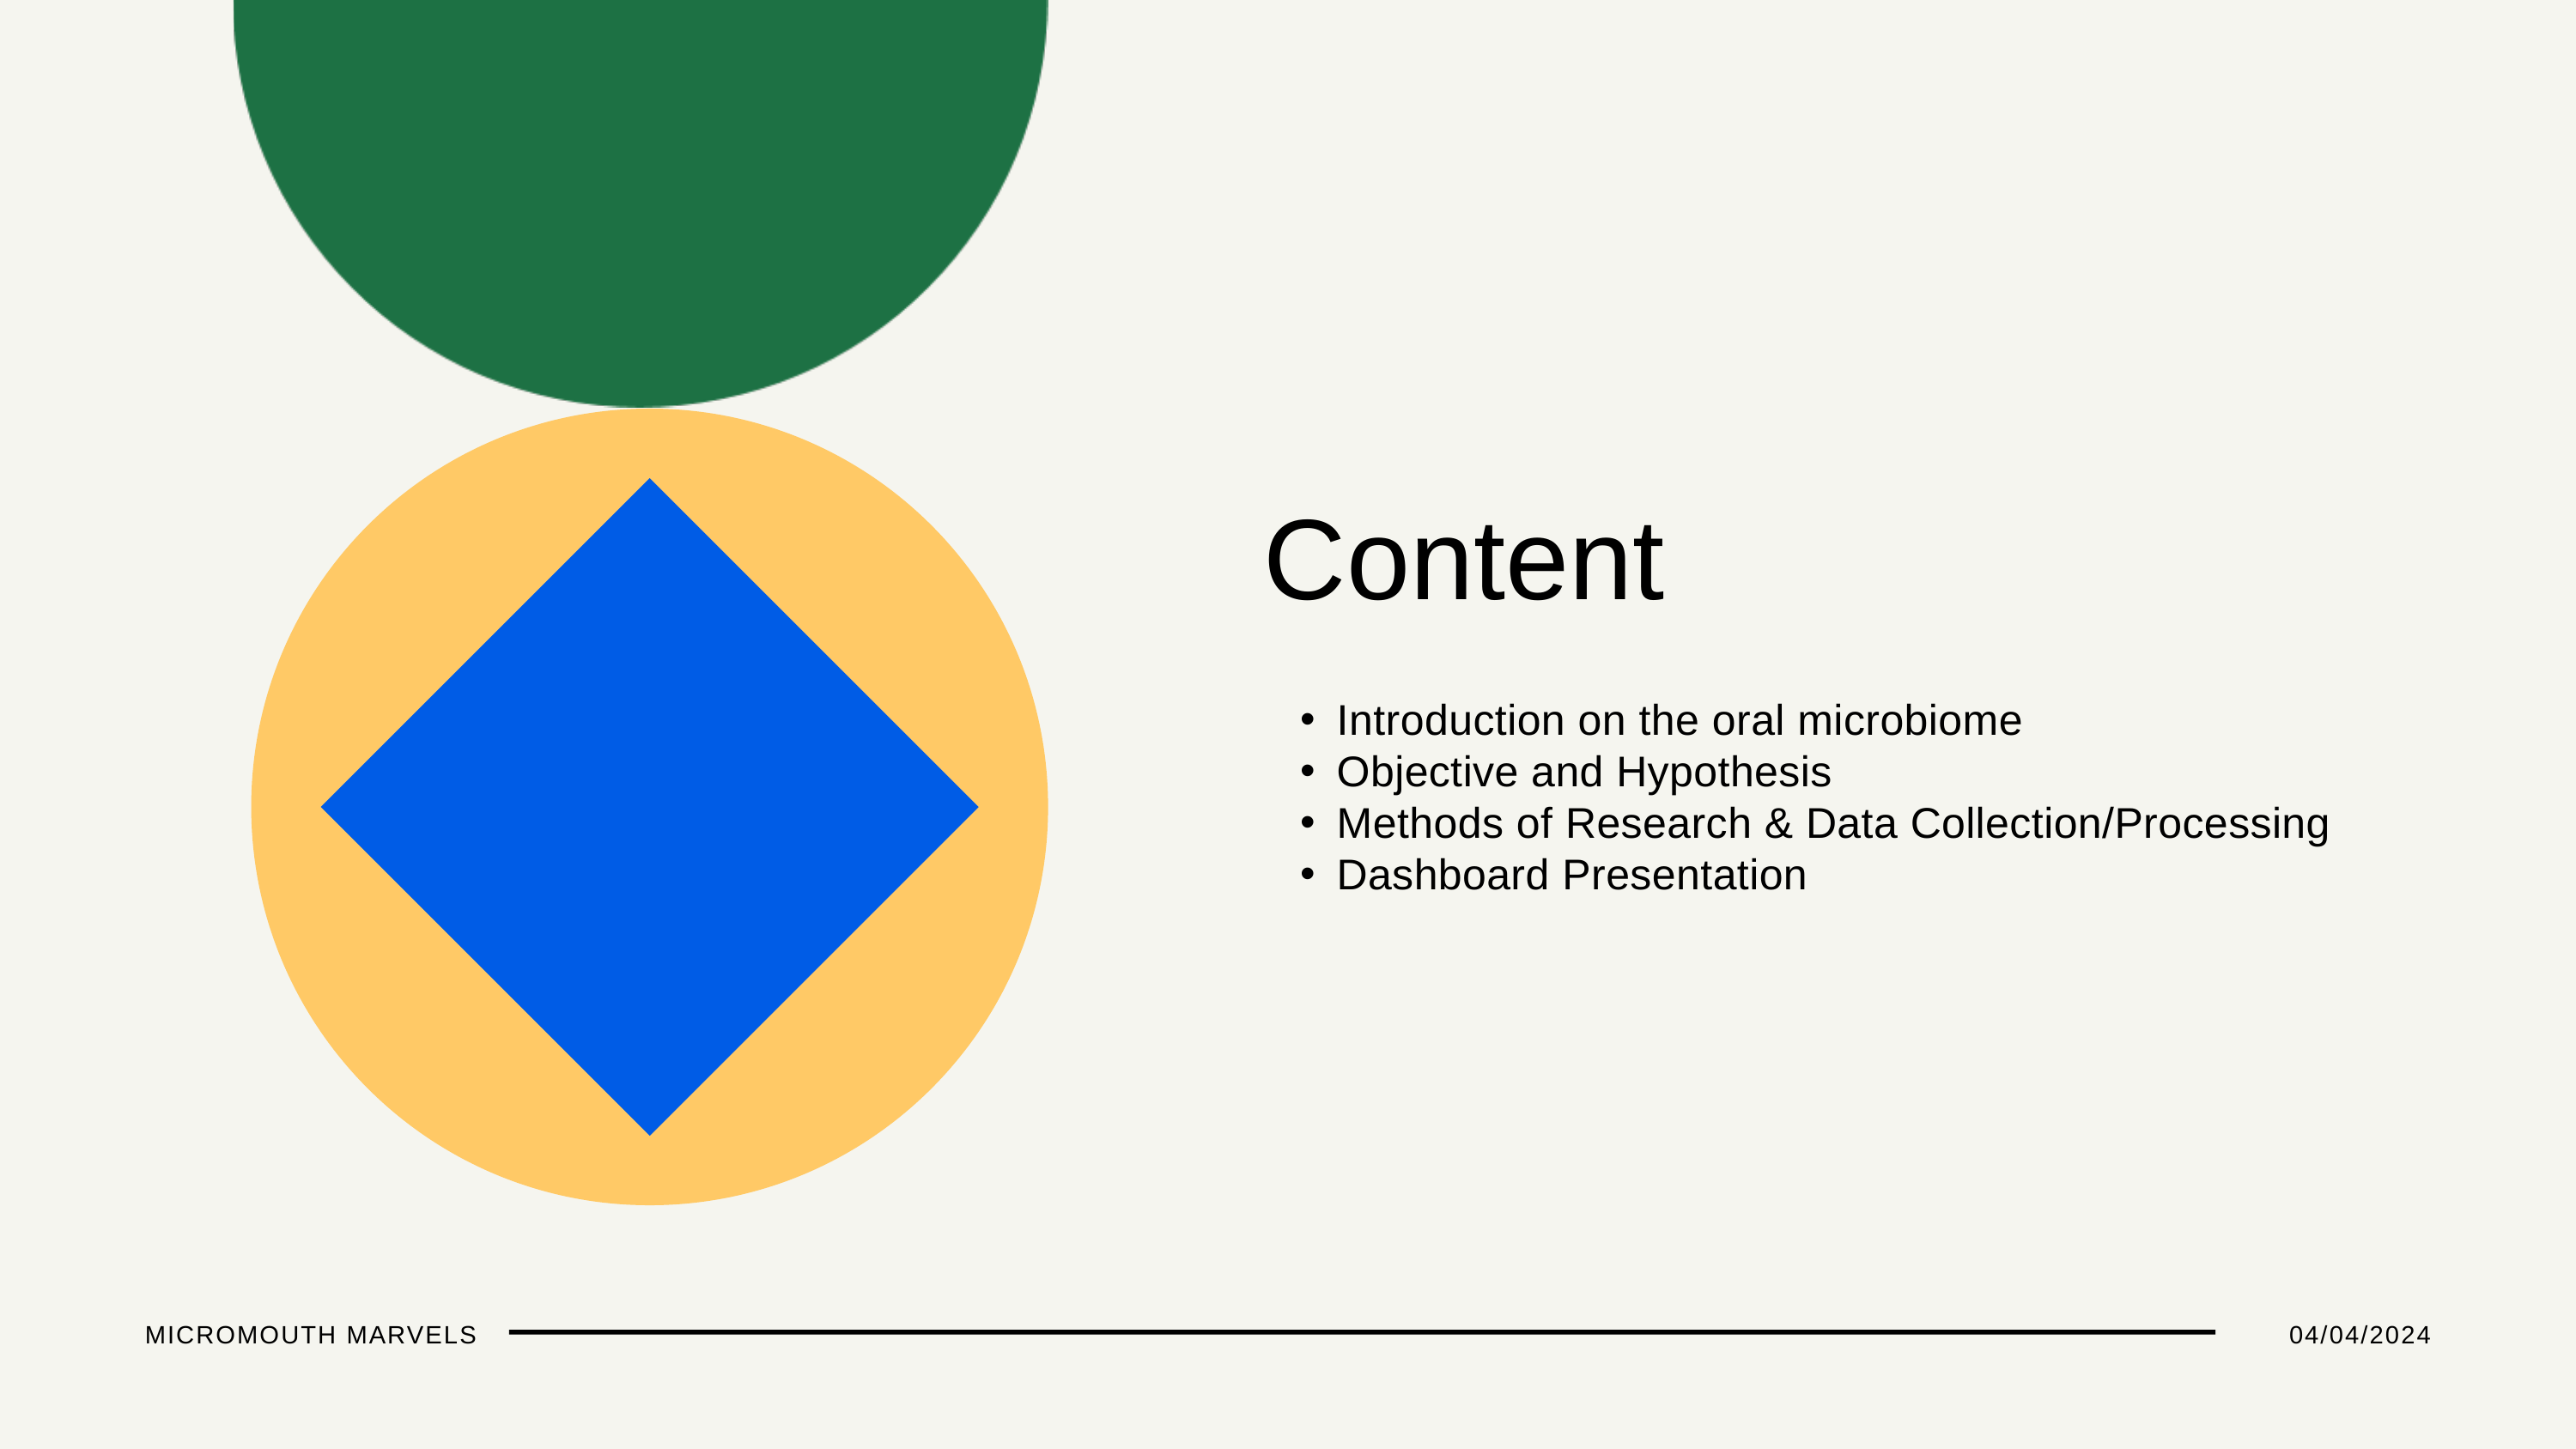

Content

Introduction on the oral microbiome
Objective and Hypothesis
Methods of Research & Data Collection/Processing
Dashboard Presentation

MICROMOUTH MARVELS
04/04/2024